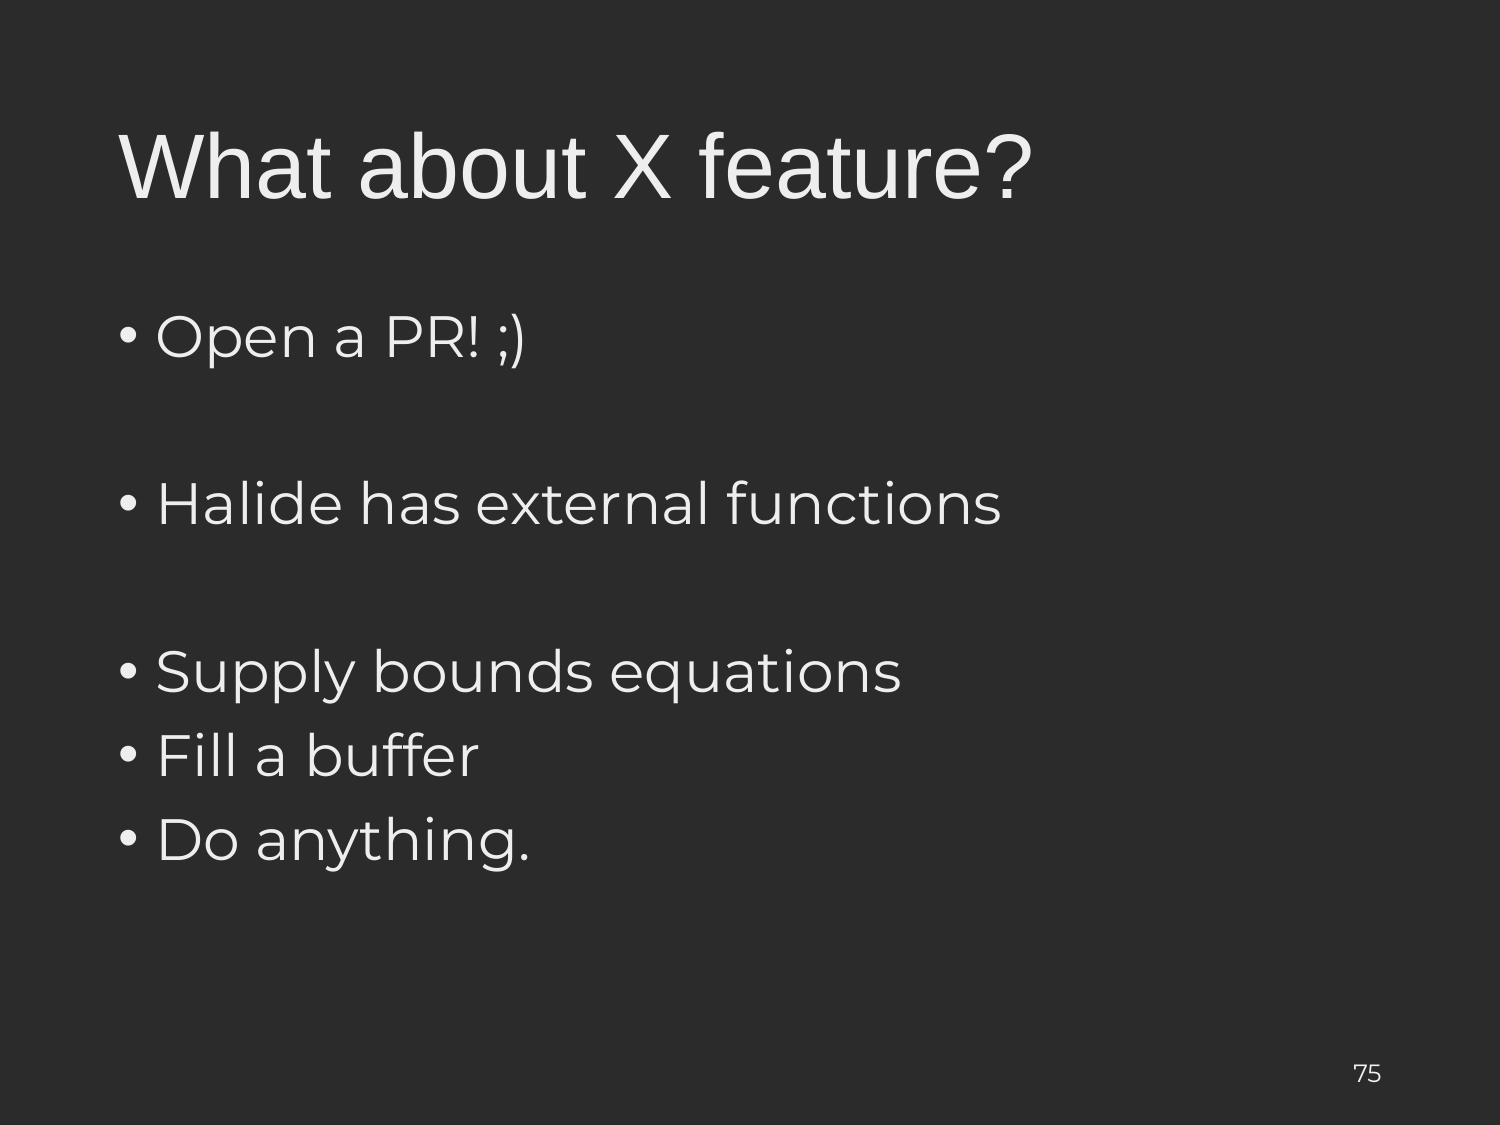

# What about X feature?
Open a PR! ;)

Halide has external functions

Supply bounds equations
Fill a buffer
Do anything.
75